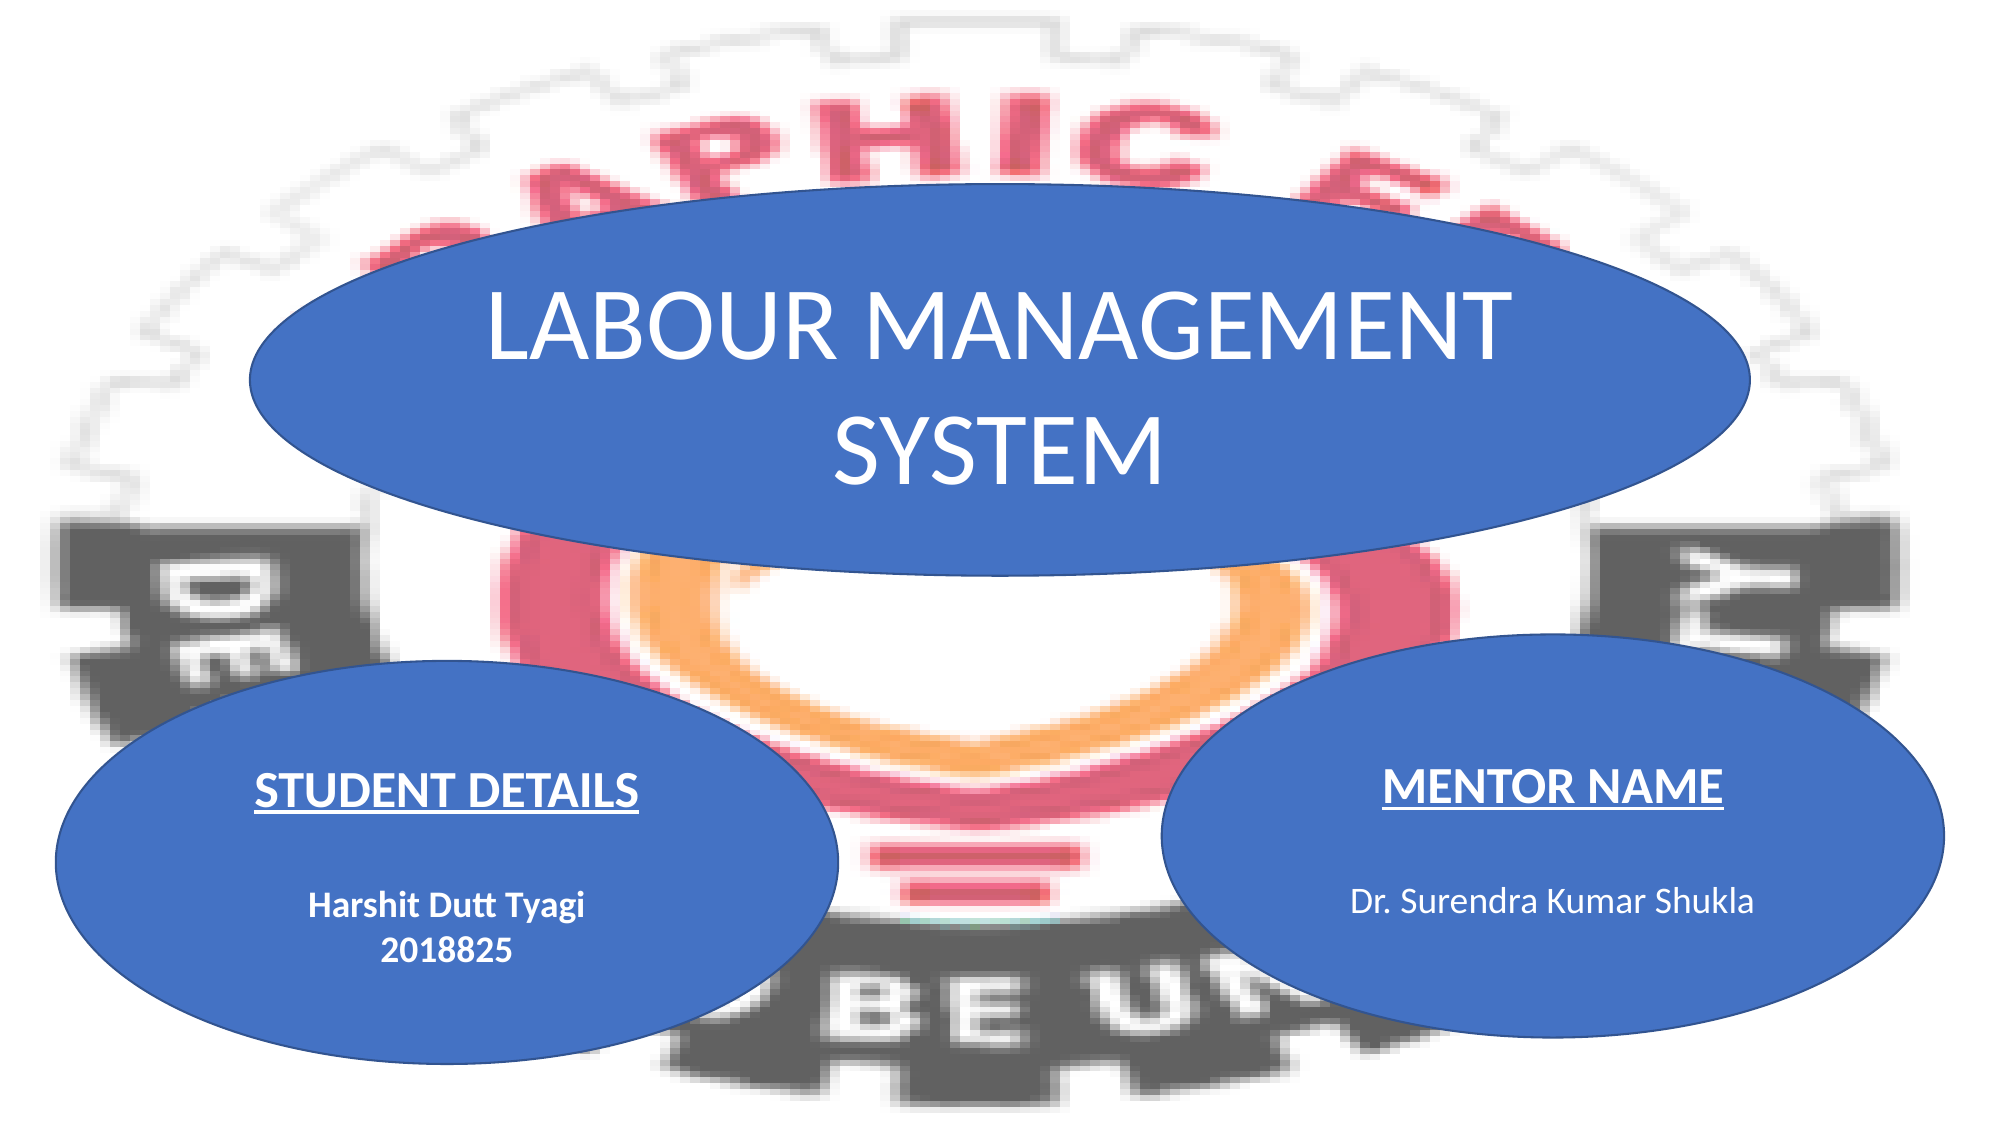

#
LABOUR MANAGEMENT SYSTEM

MENTOR NAME

Dr. Surendra Kumar Shukla
STUDENT DETAILS

Harshit Dutt Tyagi
2018825